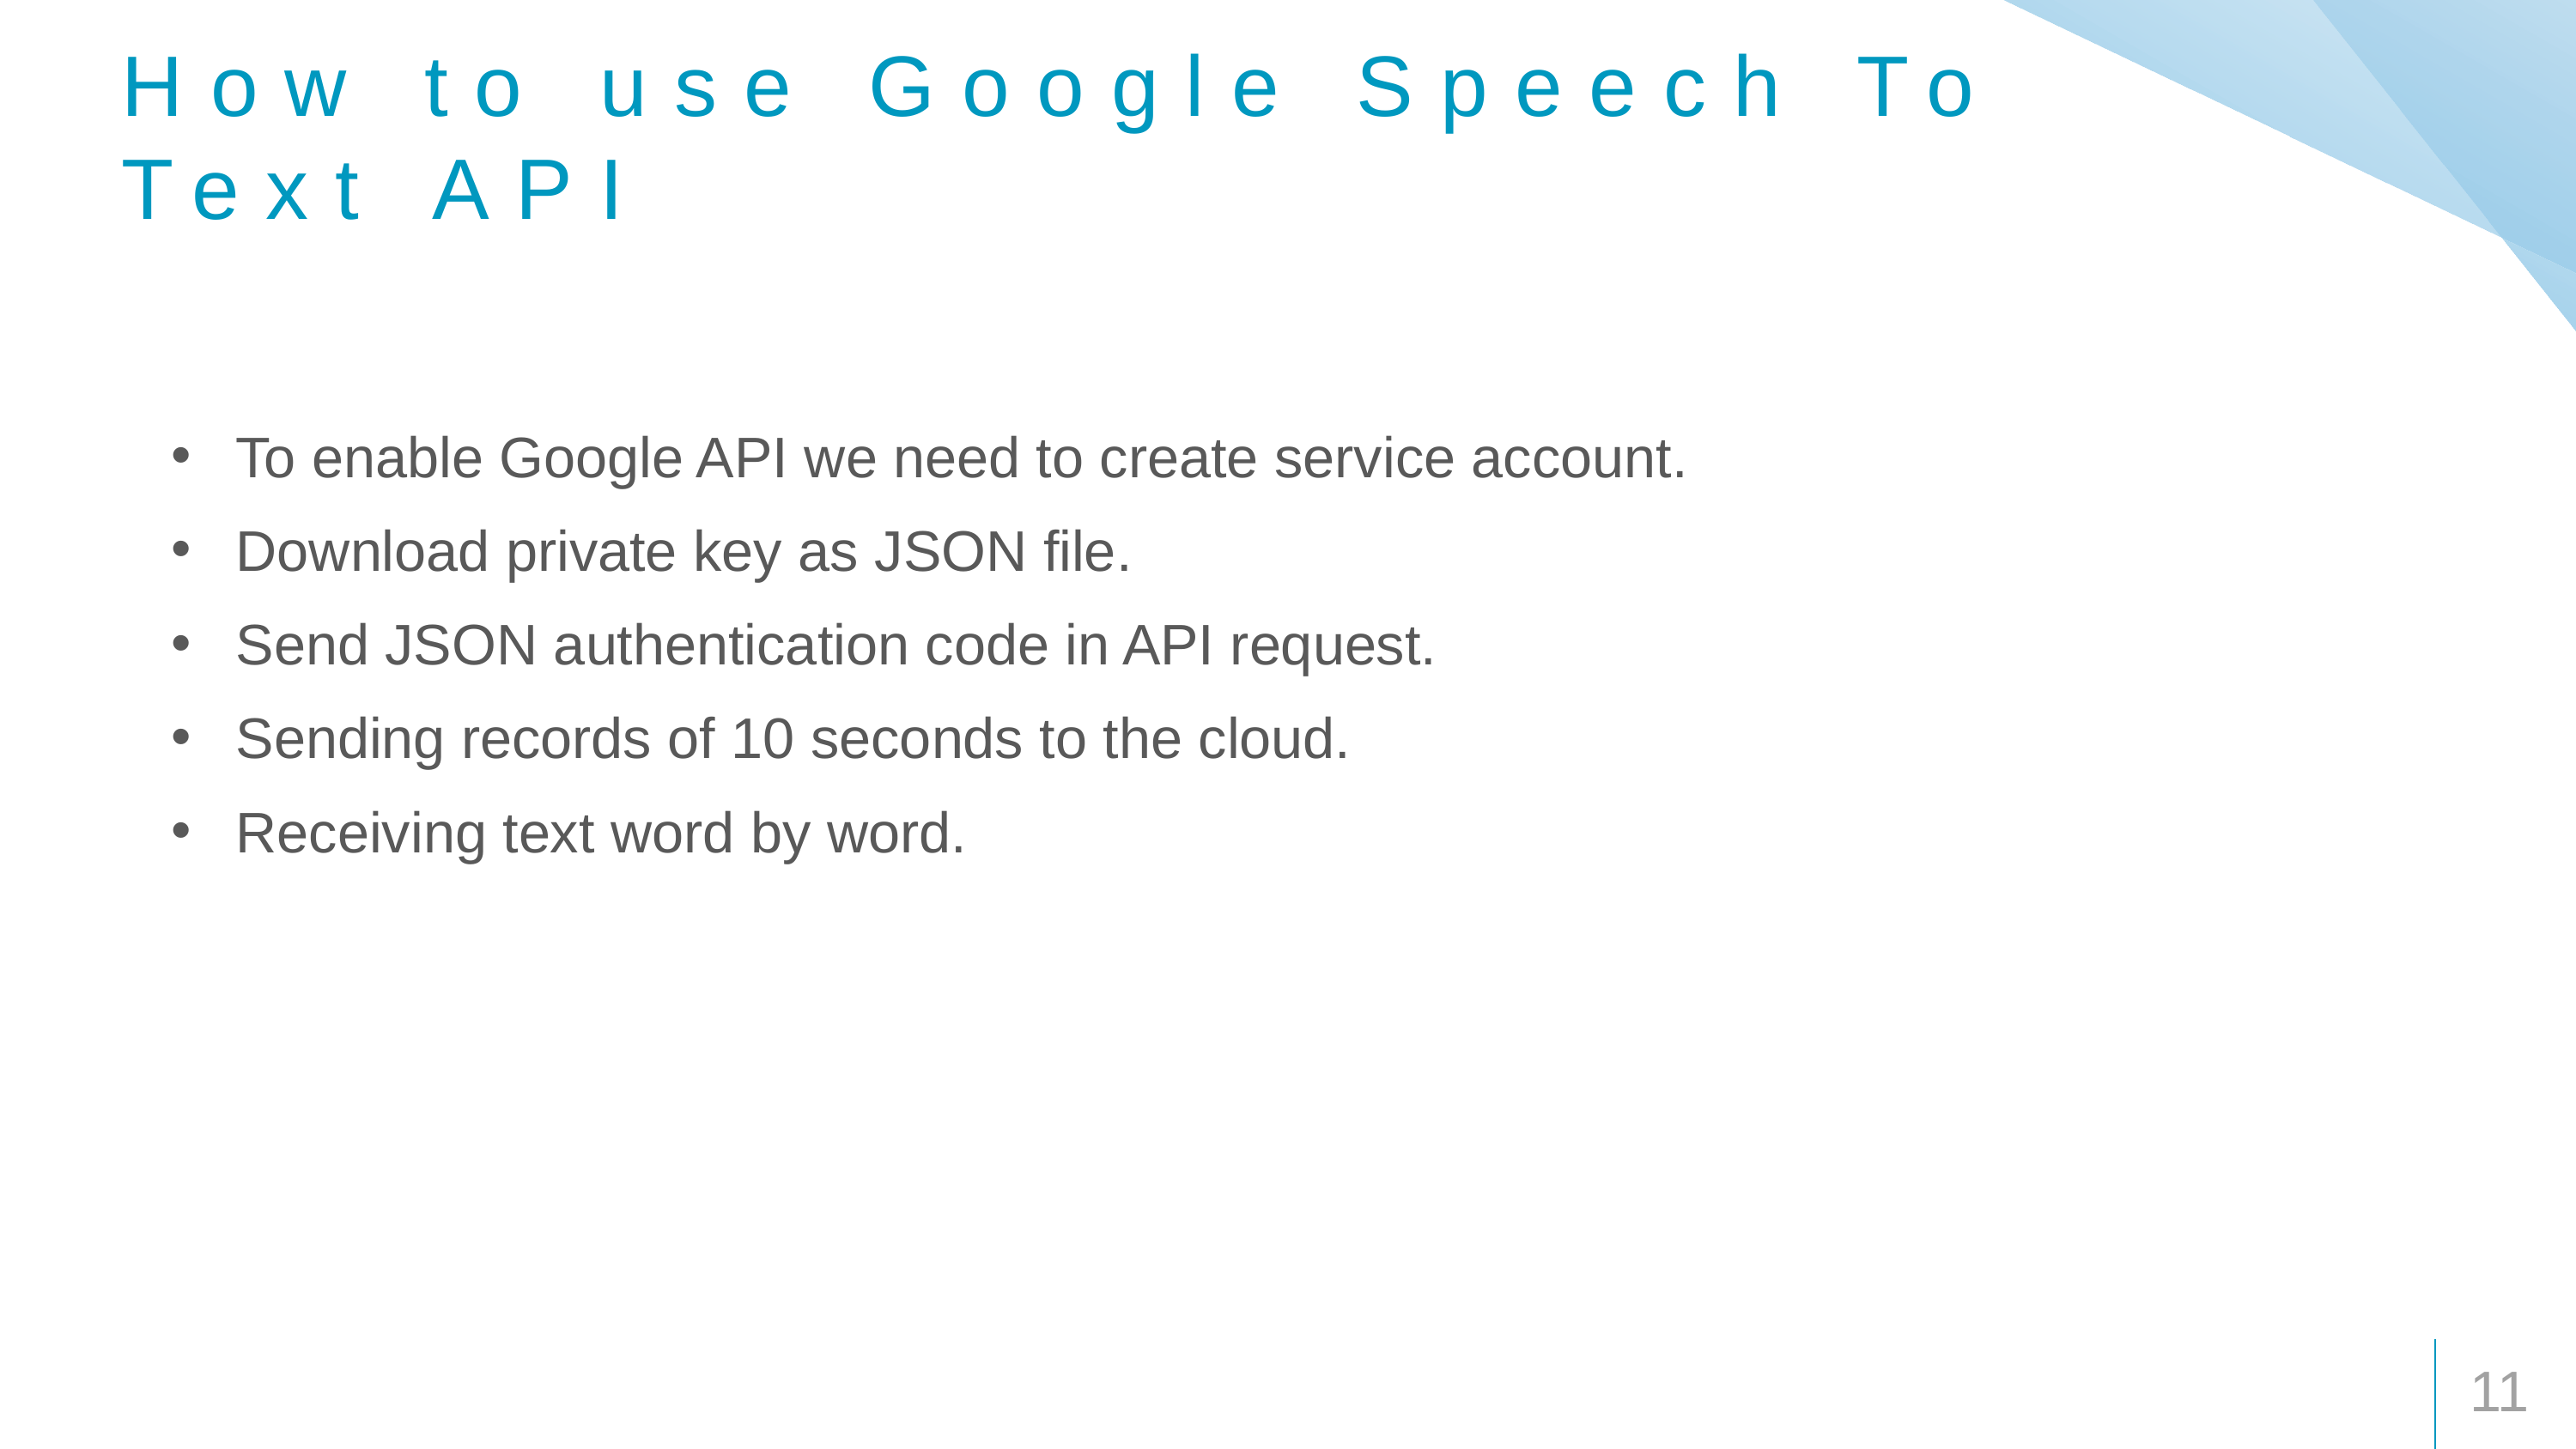

How to use Google Speech To Text API
To enable Google API we need to create service account.
Download private key as JSON file.
Send JSON authentication code in API request.
Sending records of 10 seconds to the cloud.
Receiving text word by word.

11